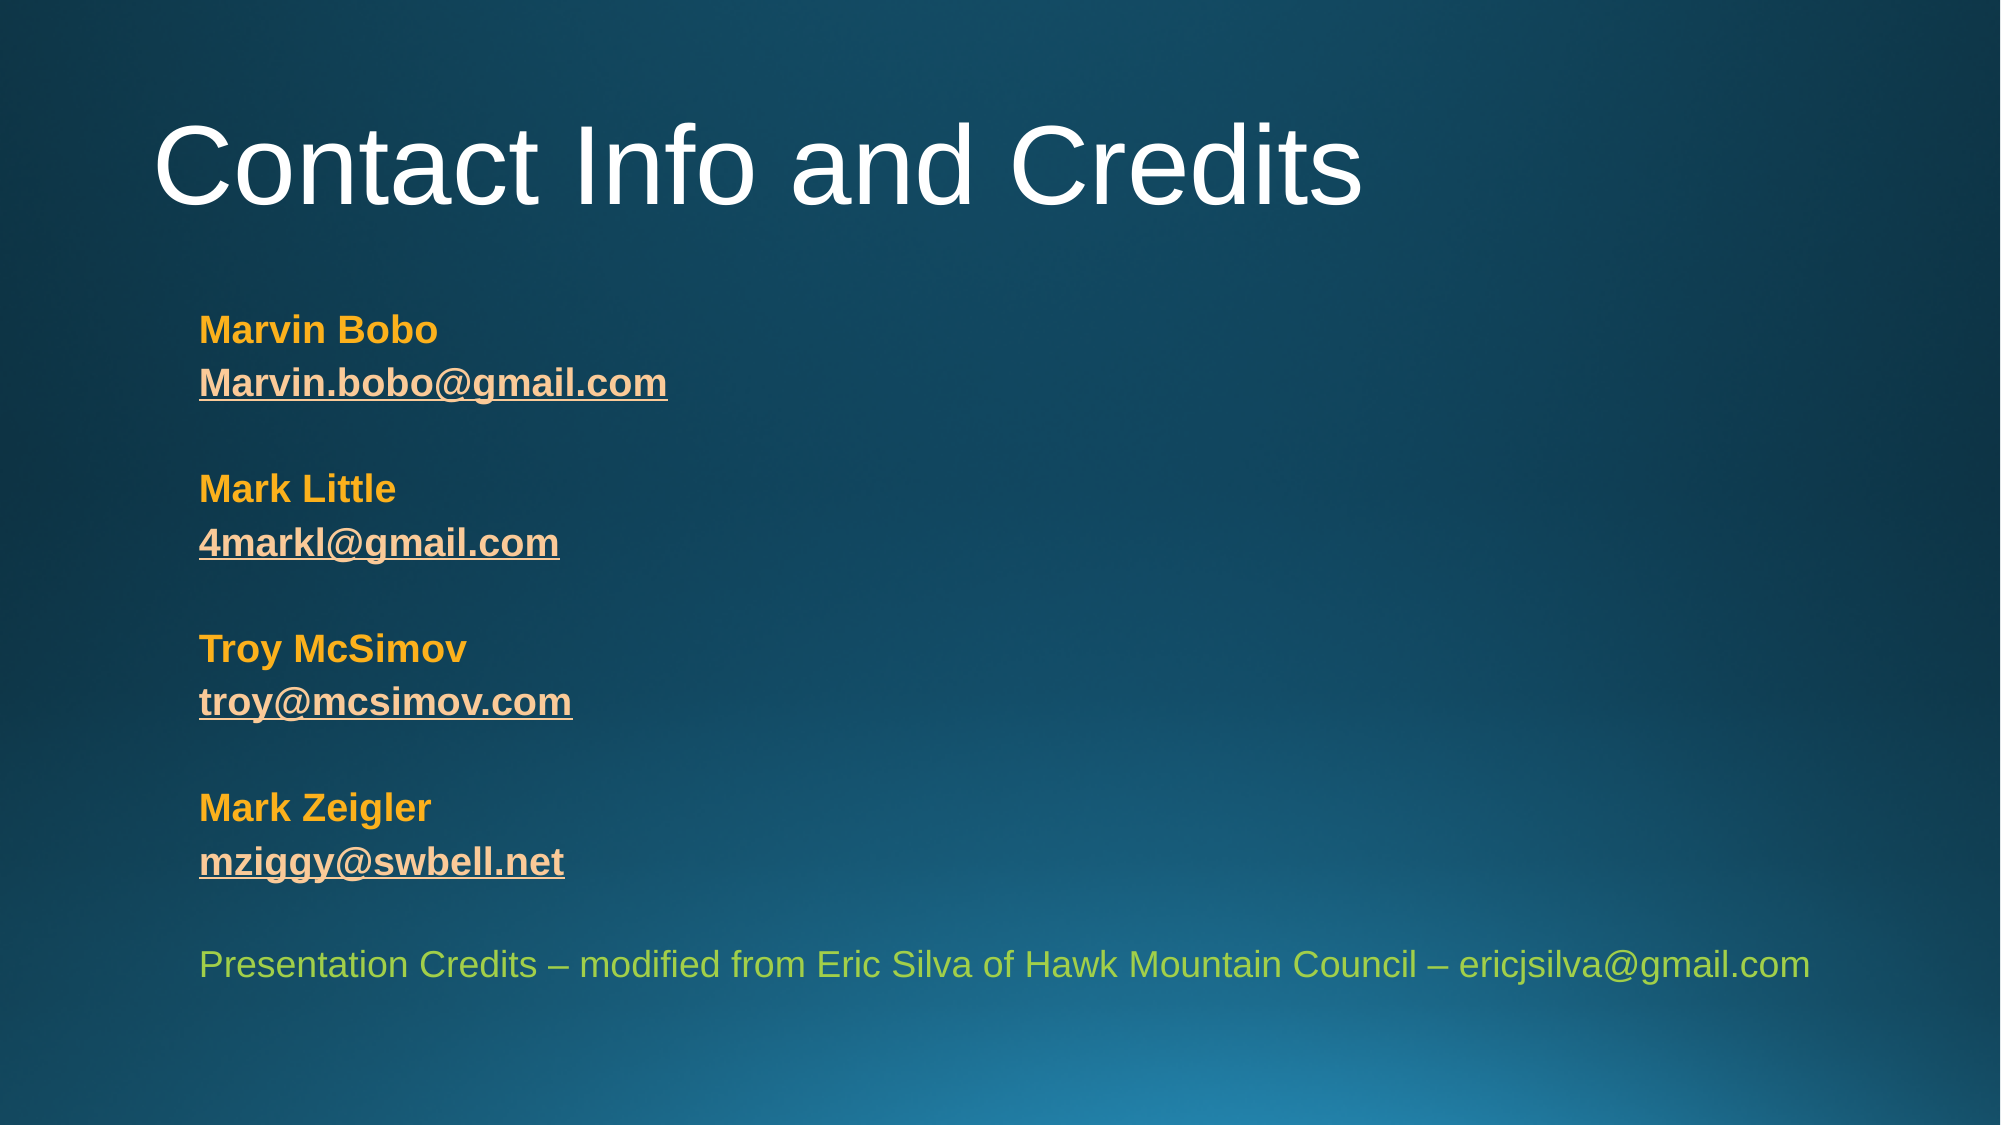

# Contact Info and Credits
Marvin Bobo
Marvin.bobo@gmail.com

Mark Little
4markl@gmail.com

Troy McSimov
troy@mcsimov.com

Mark Zeigler
mziggy@swbell.net

Presentation Credits – modified from Eric Silva of Hawk Mountain Council – ericjsilva@gmail.com